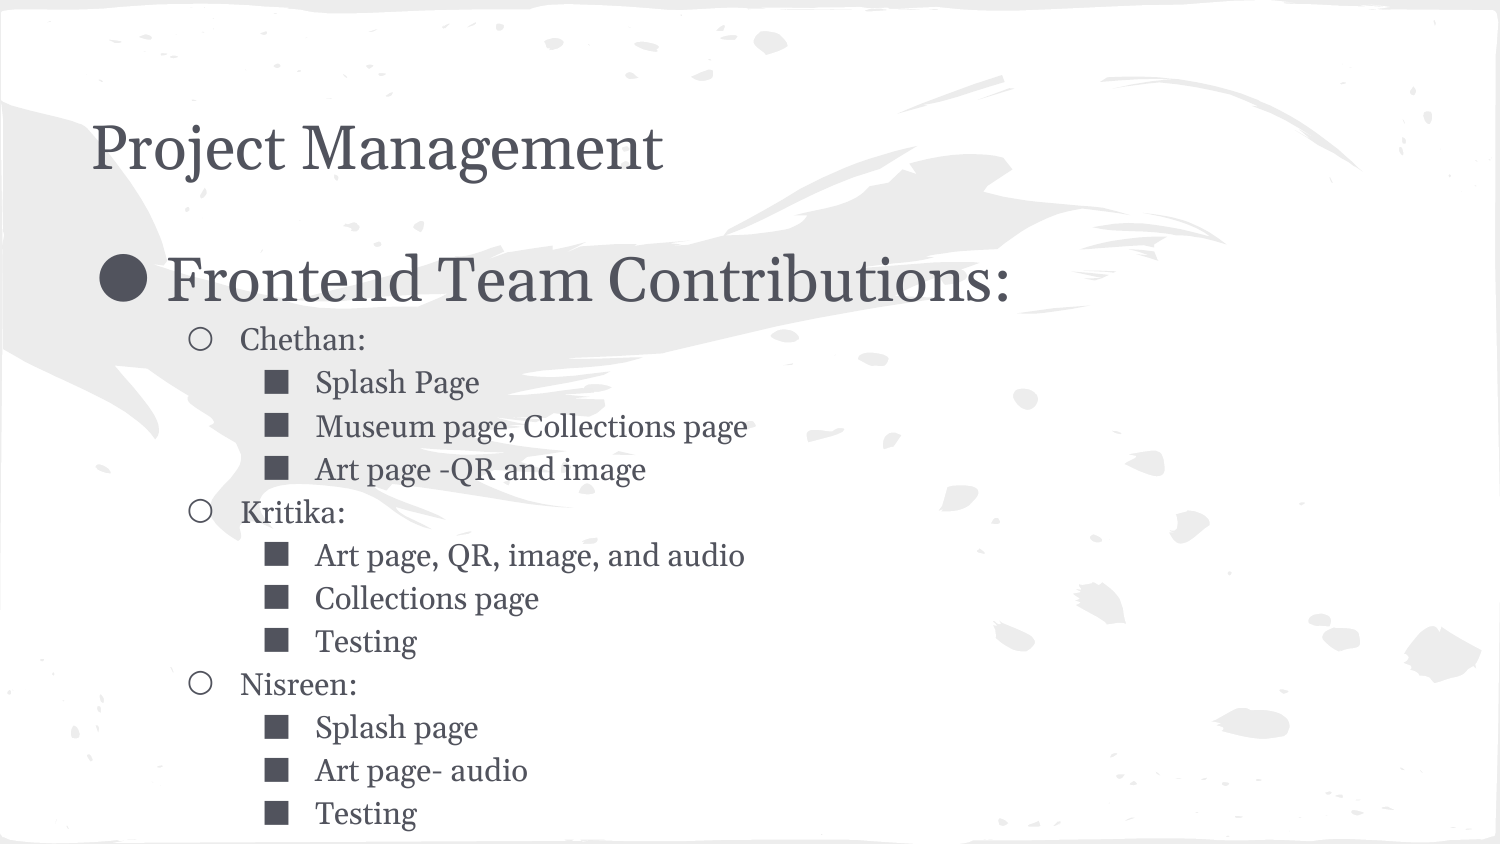

# Project Management
Frontend Team Contributions:
Chethan:
Splash Page
Museum page, Collections page
Art page -QR and image
Kritika:
Art page, QR, image, and audio
Collections page
Testing
Nisreen:
Splash page
Art page- audio
Testing